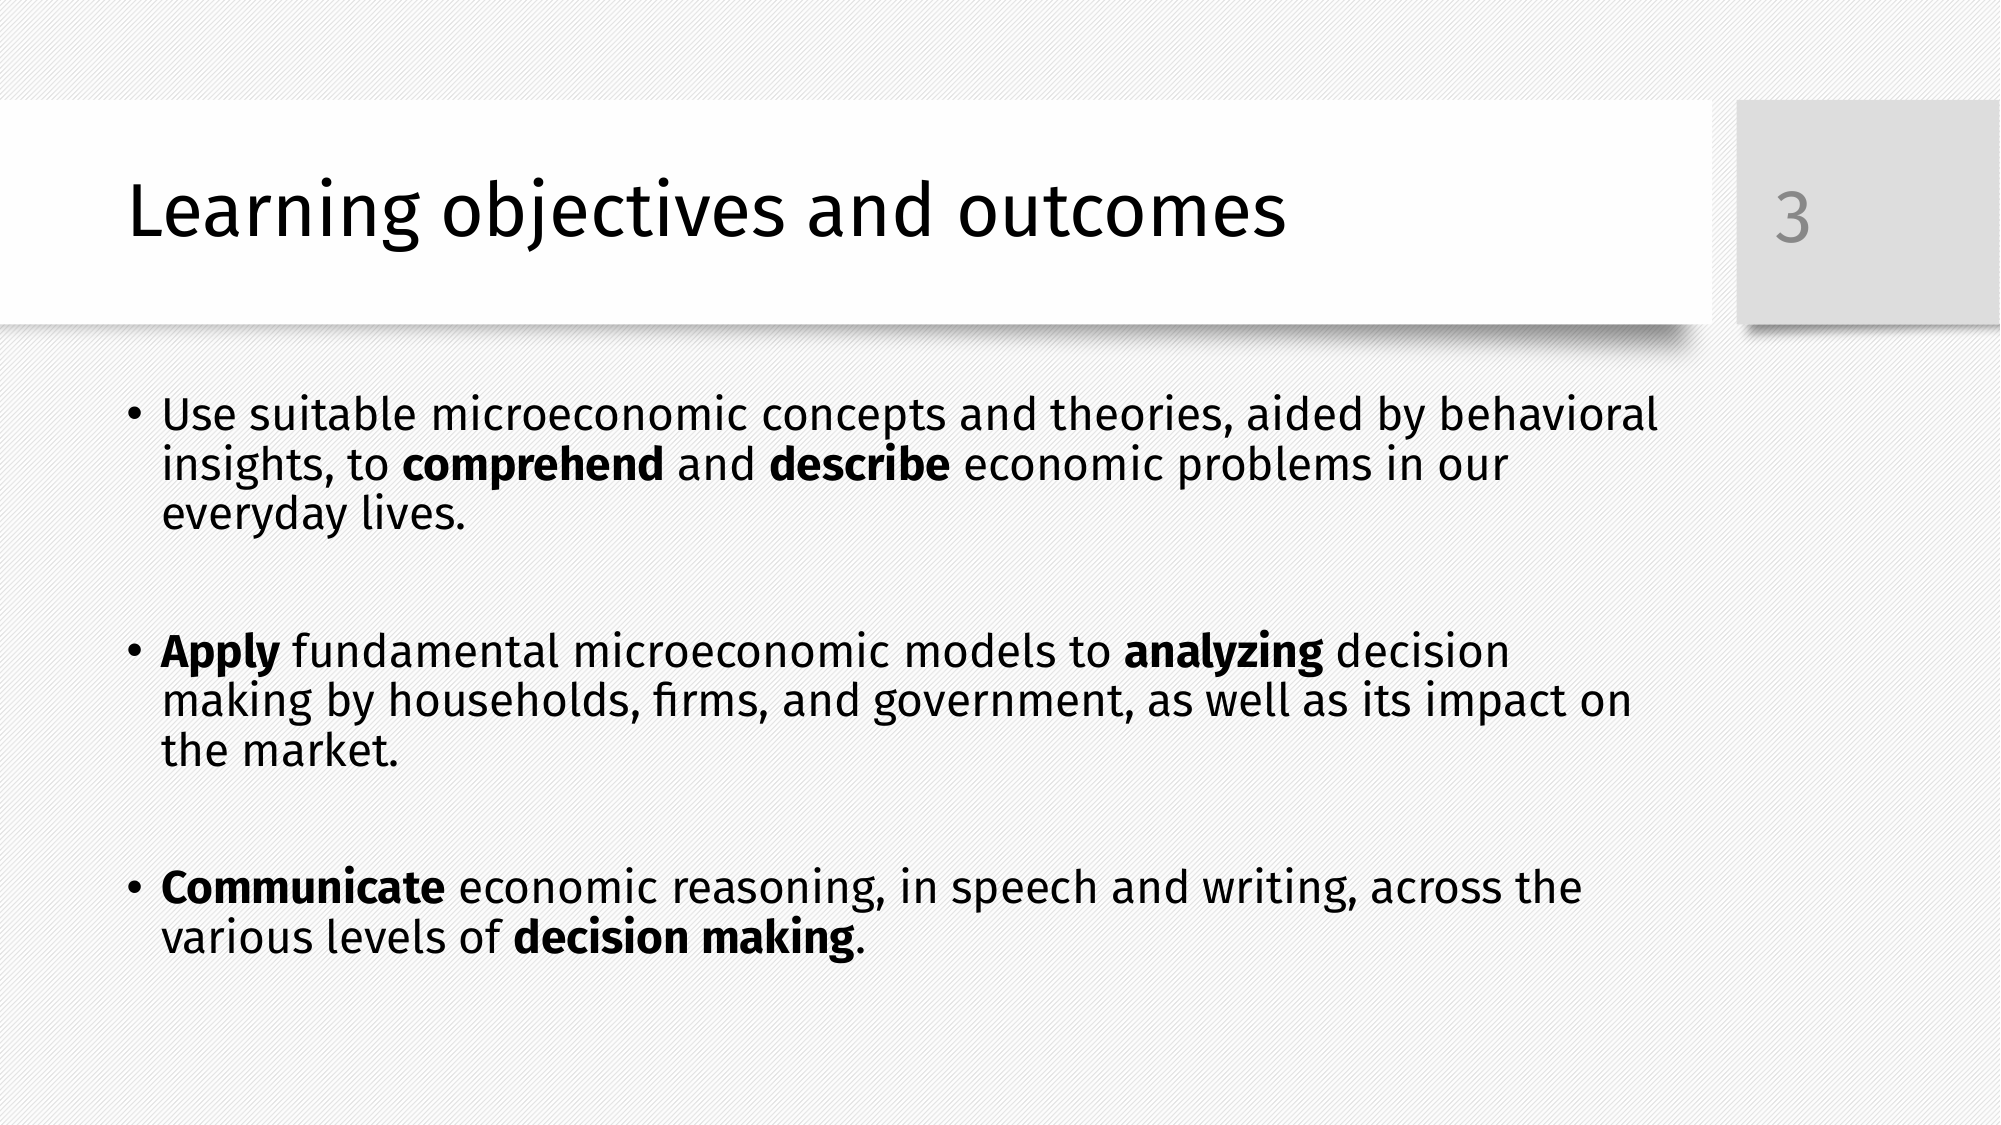

3
# Learning objectives and outcomes
Use suitable microeconomic concepts and theories, aided by behavioral insights, to comprehend and describe economic problems in our everyday lives.

Apply fundamental microeconomic models to analyzing decision making by households, firms, and government, as well as its impact on the market.

Communicate economic reasoning, in speech and writing, across the various levels of decision making.